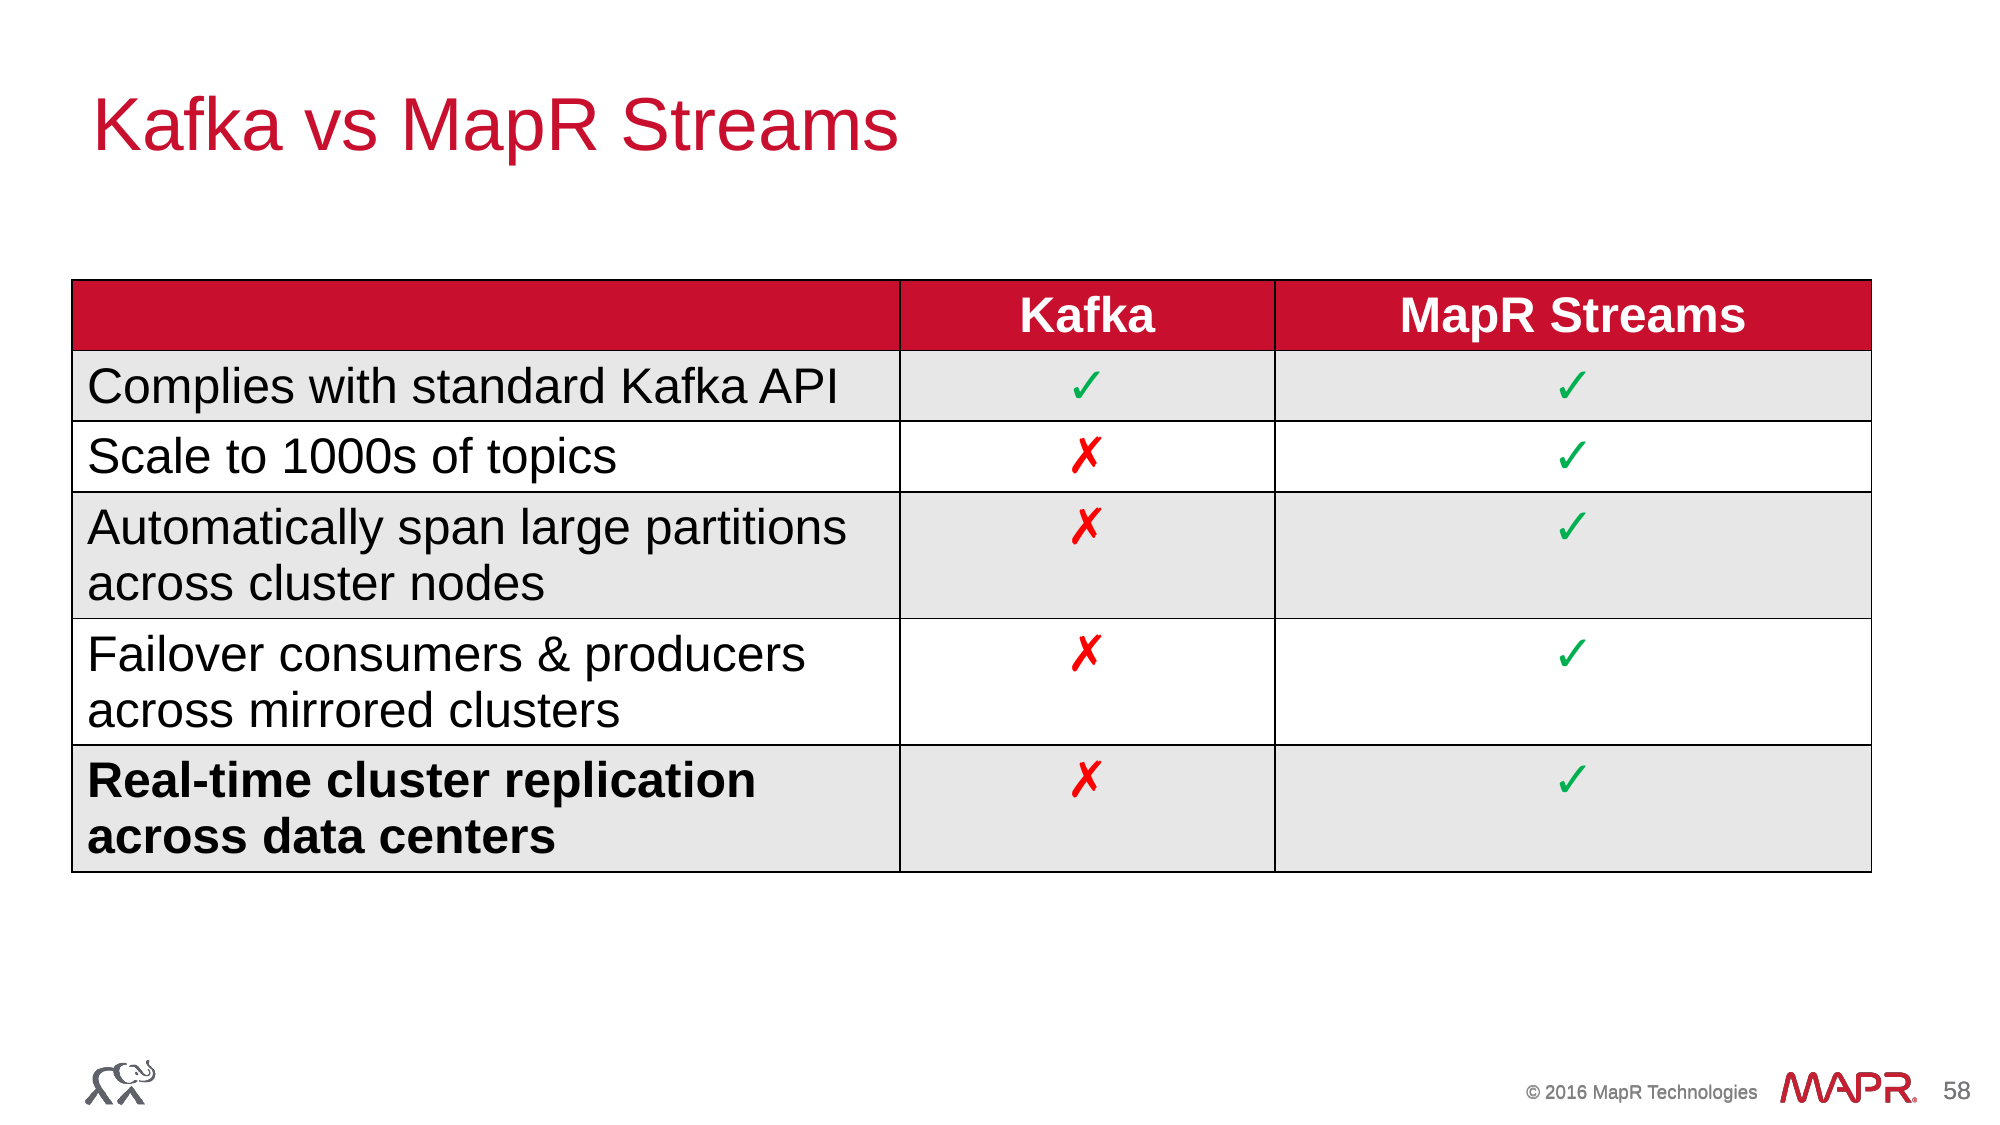

# Kafka vs MapR Streams
|  | Kafka | MapR Streams |
| --- | --- | --- |
| Complies with standard Kafka API | ✓ | ✓ |
| Scale to 1000s of topics | ✗ | ✓ |
| Automatically span large partitions across cluster nodes | ✗ | ✓ |
| Failover consumers & producers across mirrored clusters | ✗ | ✓ |
| Real-time cluster replication across data centers | ✗ | ✓ |